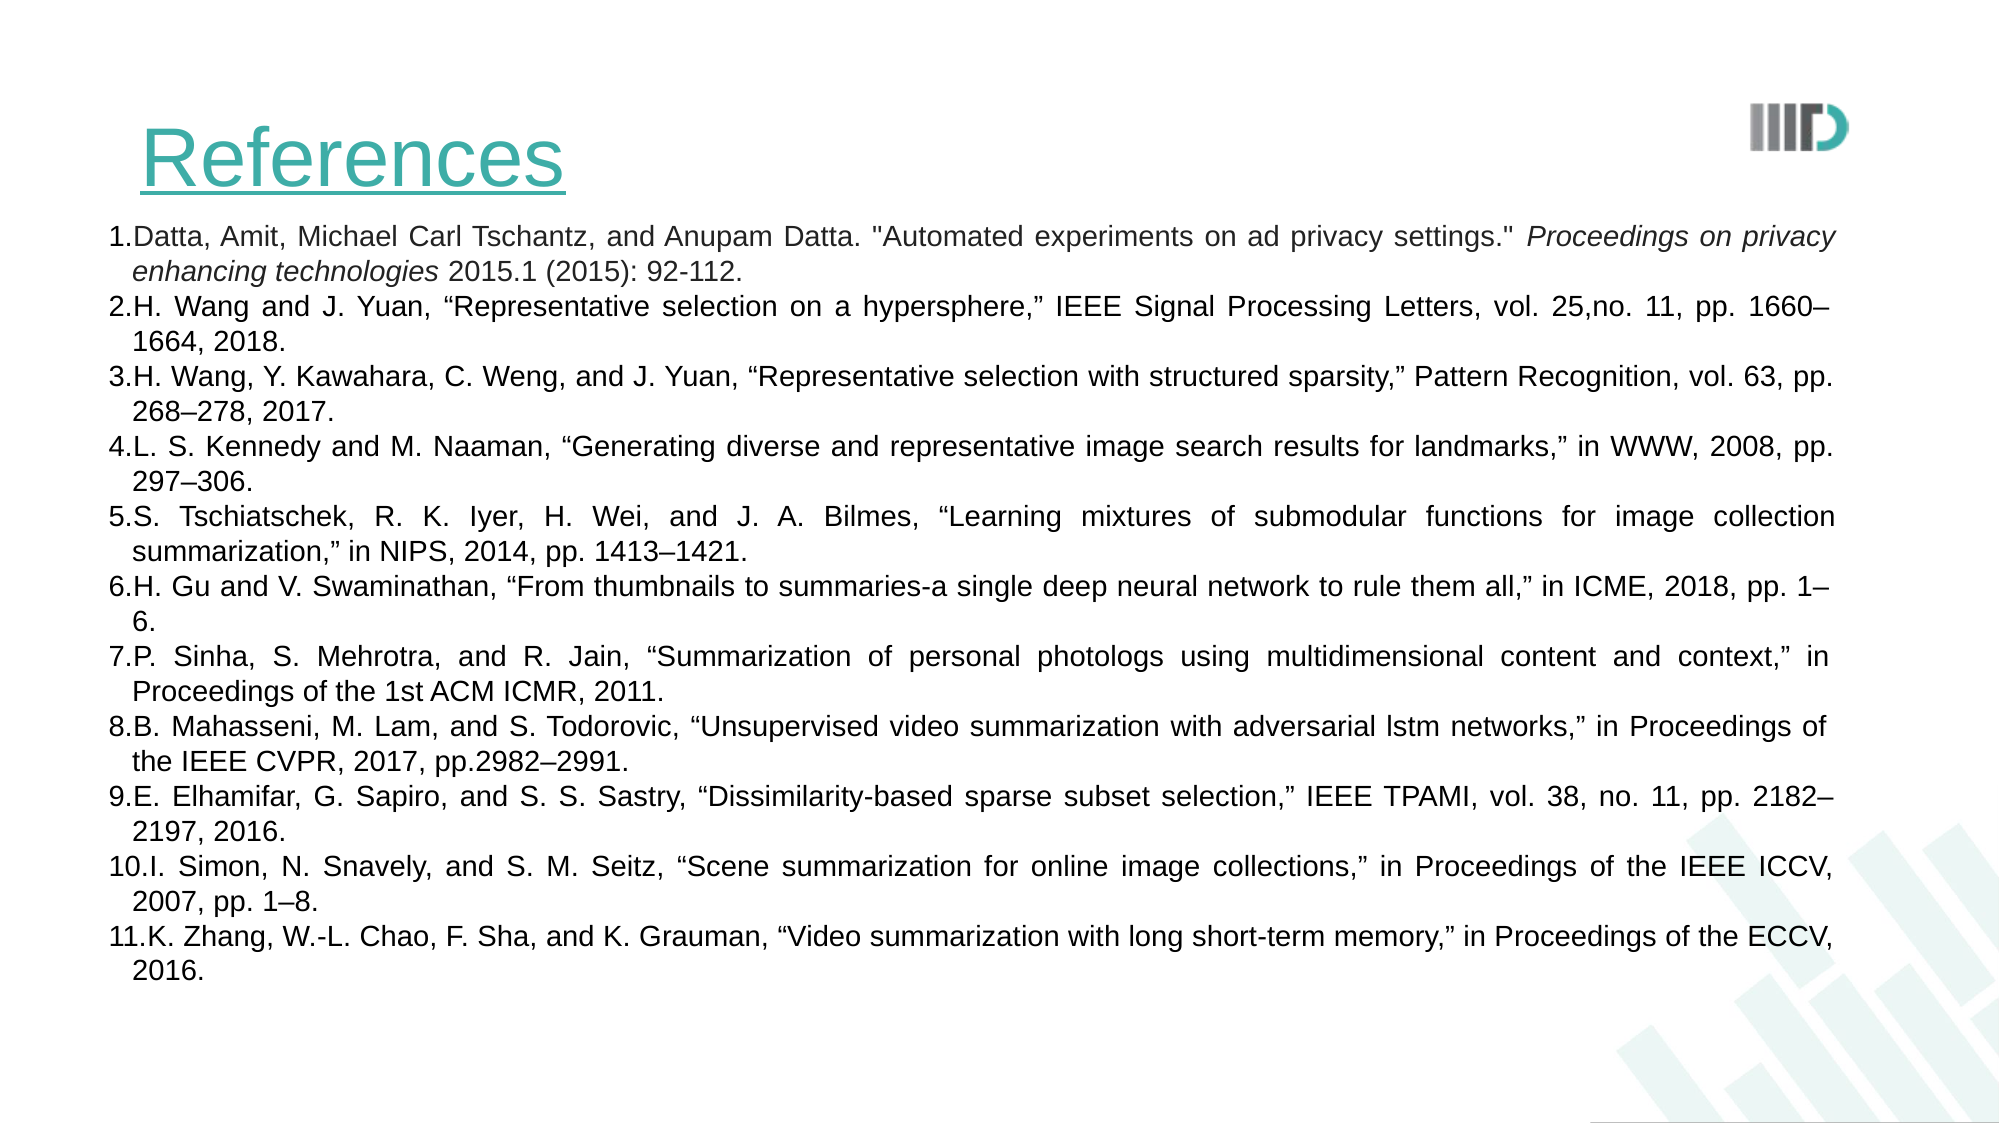

# References
Datta, Amit, Michael Carl Tschantz, and Anupam Datta. "Automated experiments on ad privacy settings." Proceedings on privacy enhancing technologies 2015.1 (2015): 92-112.
H. Wang and J. Yuan, “Representative selection on a hypersphere,” IEEE Signal Processing Letters, vol. 25,no. 11, pp. 1660–1664, 2018.
H. Wang, Y. Kawahara, C. Weng, and J. Yuan, “Representative selection with structured sparsity,” Pattern Recognition, vol. 63, pp. 268–278, 2017.
L. S. Kennedy and M. Naaman, “Generating diverse and representative image search results for landmarks,” in WWW, 2008, pp. 297–306.
S. Tschiatschek, R. K. Iyer, H. Wei, and J. A. Bilmes, “Learning mixtures of submodular functions for image collection summarization,” in NIPS, 2014, pp. 1413–1421.
H. Gu and V. Swaminathan, “From thumbnails to summaries-a single deep neural network to rule them all,” in ICME, 2018, pp. 1–6.
P. Sinha, S. Mehrotra, and R. Jain, “Summarization of personal photologs using multidimensional content and context,” in Proceedings of the 1st ACM ICMR, 2011.
B. Mahasseni, M. Lam, and S. Todorovic, “Unsupervised video summarization with adversarial lstm networks,” in Proceedings of the IEEE CVPR, 2017, pp.2982–2991.
E. Elhamifar, G. Sapiro, and S. S. Sastry, “Dissimilarity-based sparse subset selection,” IEEE TPAMI, vol. 38, no. 11, pp. 2182–2197, 2016.
I. Simon, N. Snavely, and S. M. Seitz, “Scene summarization for online image collections,” in Proceedings of the IEEE ICCV, 2007, pp. 1–8.
K. Zhang, W.-L. Chao, F. Sha, and K. Grauman, “Video summarization with long short-term memory,” in Proceedings of the ECCV, 2016.